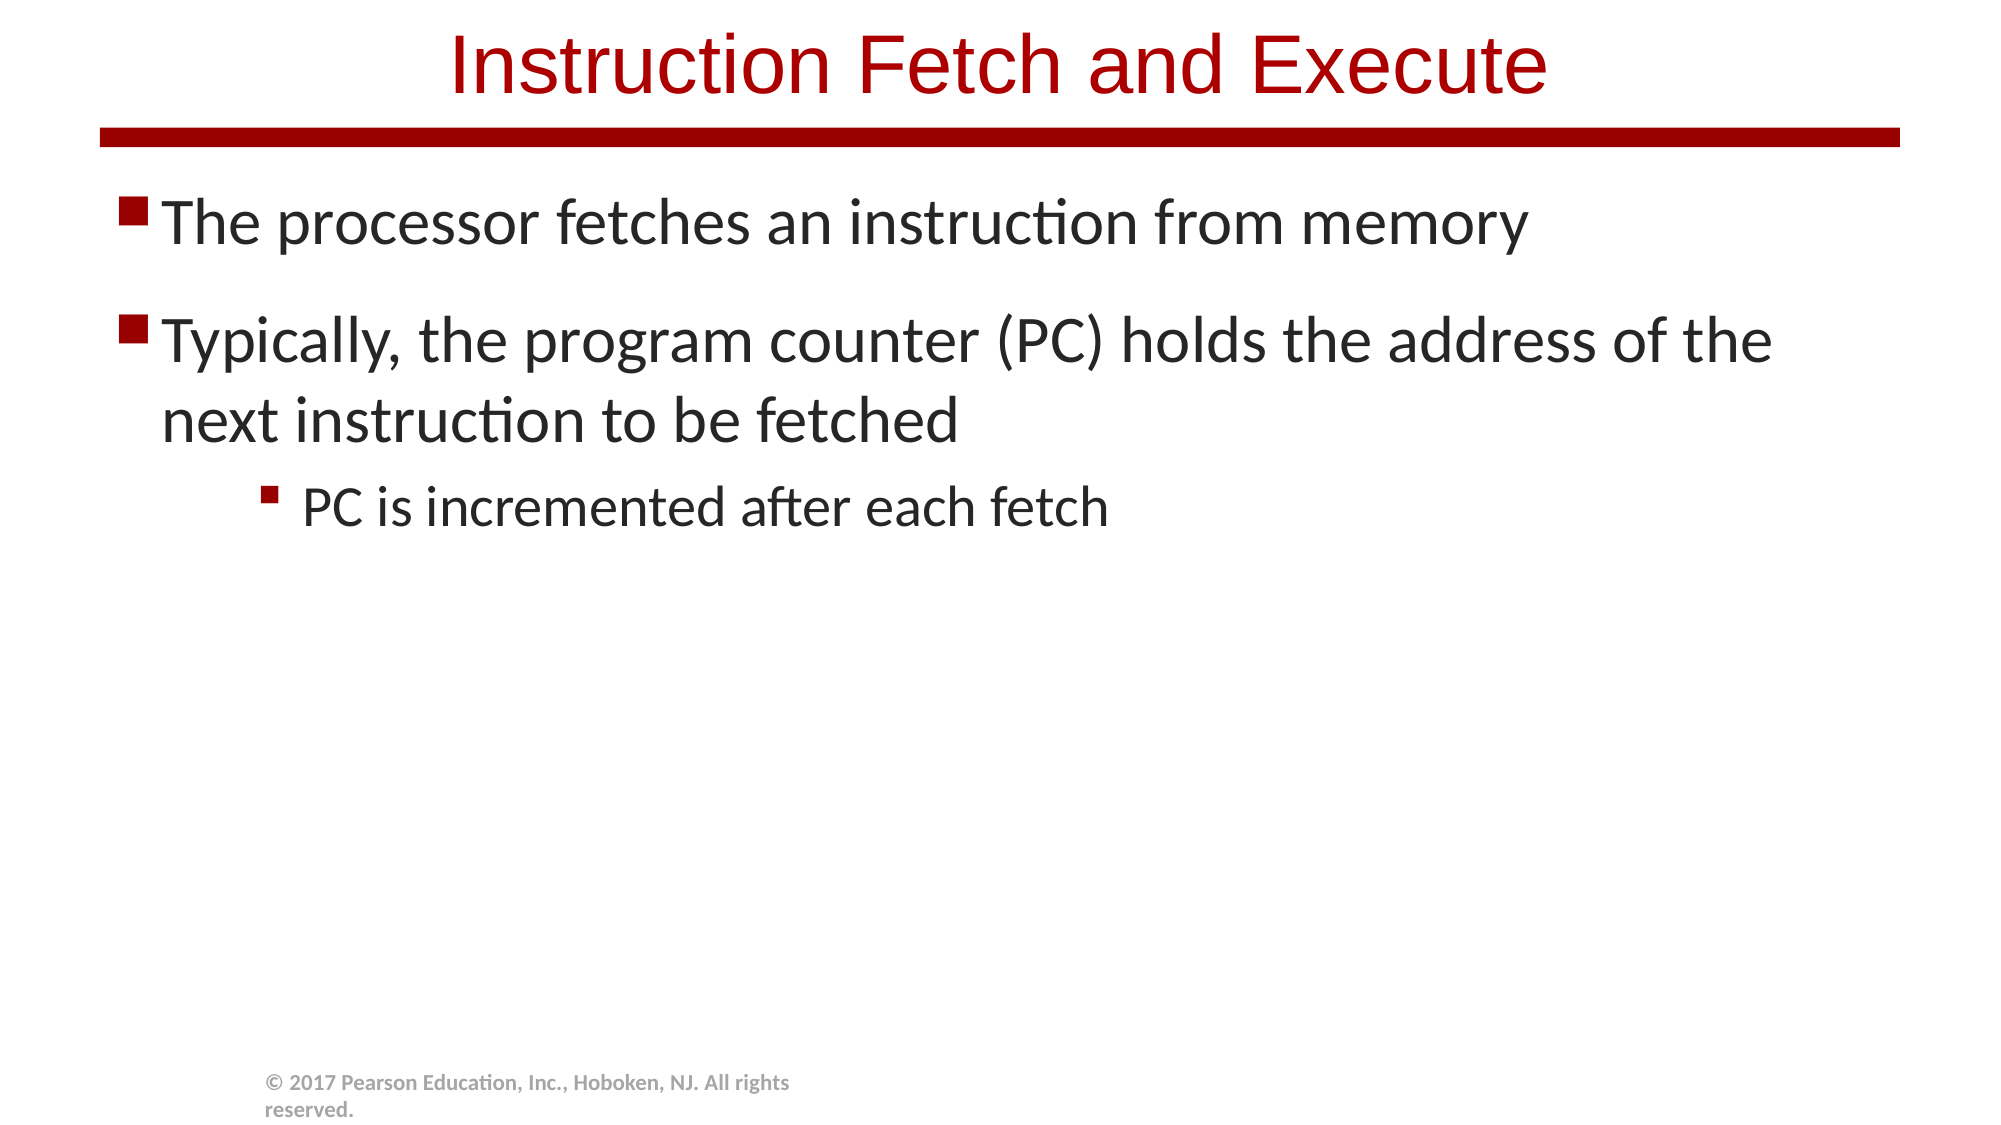

# Instruction Fetch and Execute
The processor fetches an instruction from memory
Typically, the program counter (PC) holds the address of the next instruction to be fetched
PC is incremented after each fetch
© 2017 Pearson Education, Inc., Hoboken, NJ. All rights reserved.